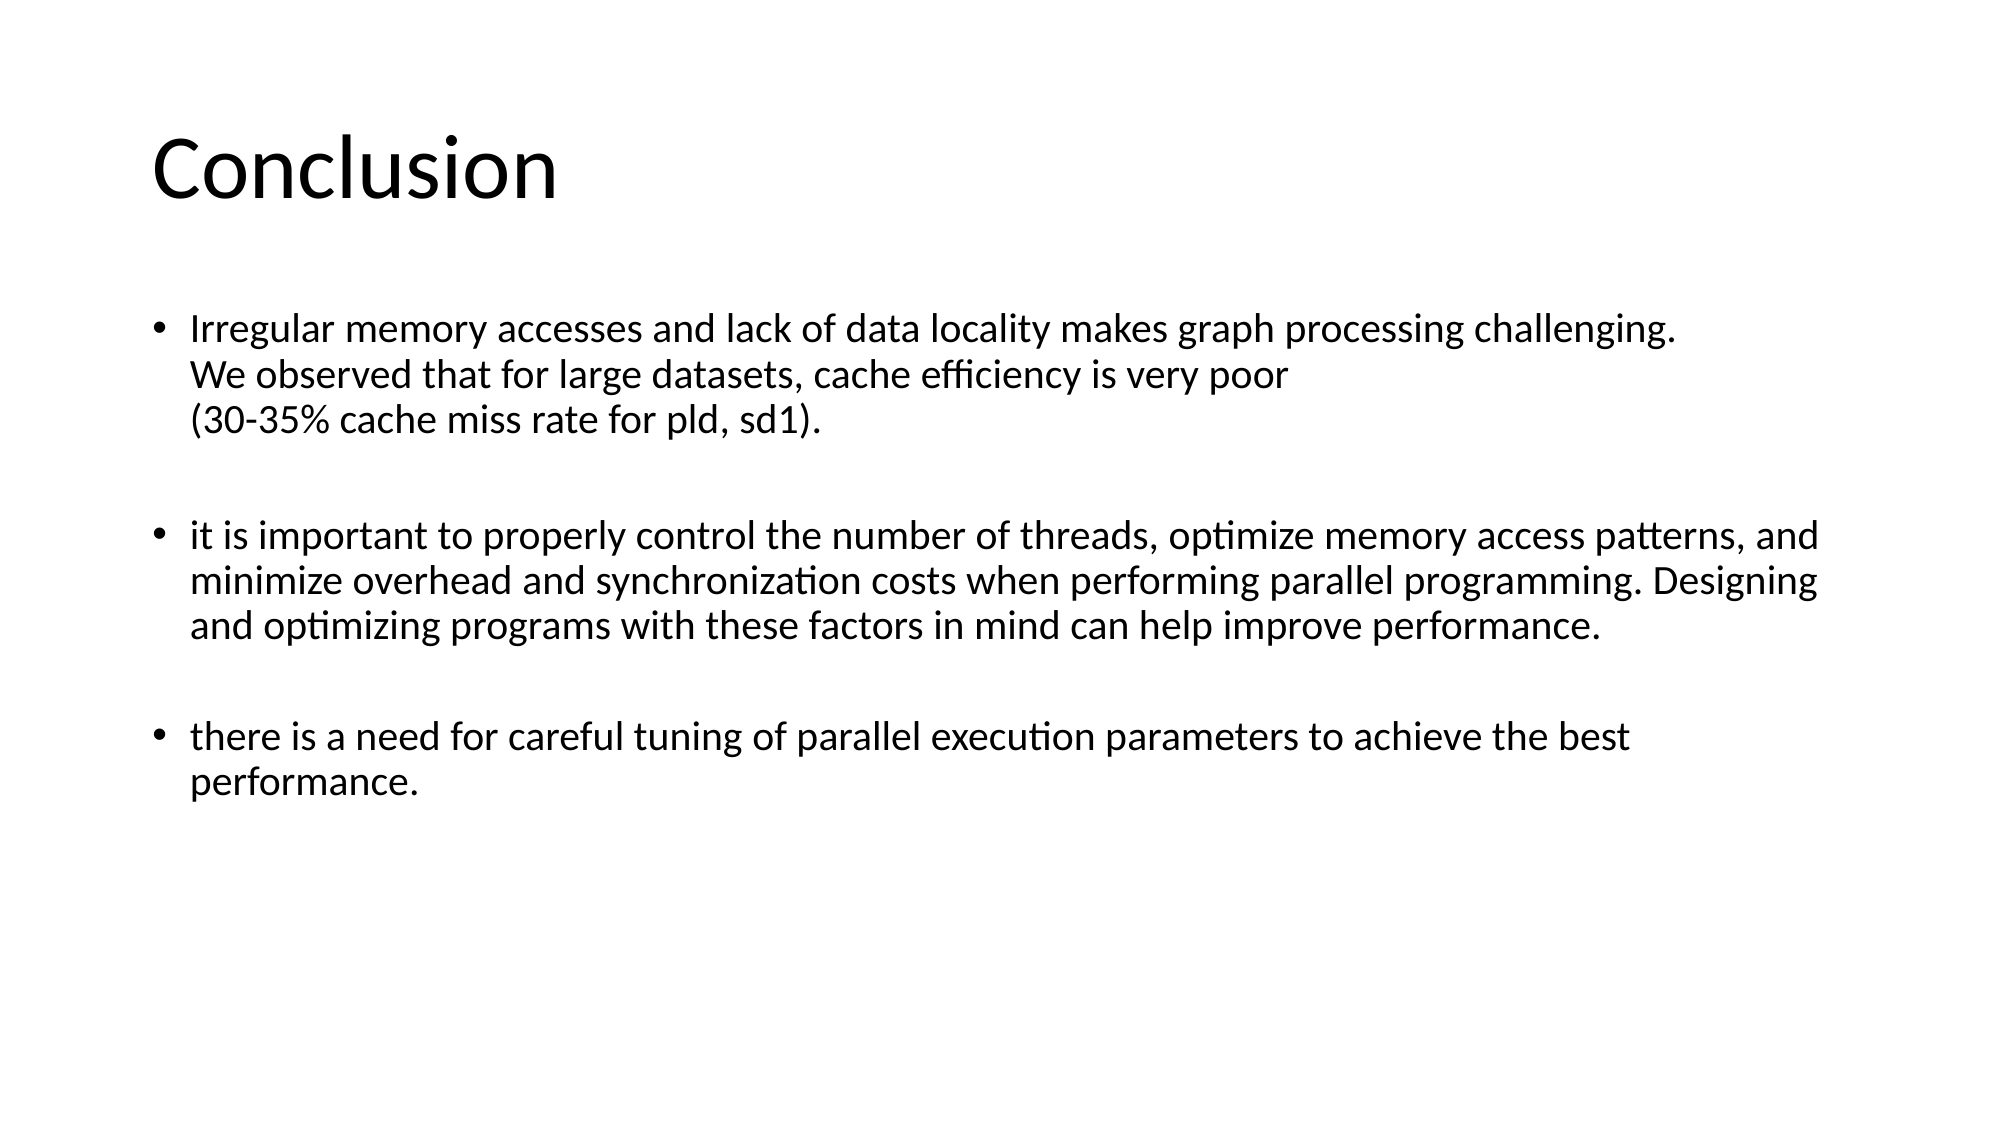

# Conclusion
Irregular memory accesses and lack of data locality makes graph processing challenging.
We observed that for large datasets, cache efficiency is very poor
(30-35% cache miss rate for pld, sd1).
it is important to properly control the number of threads, optimize memory access patterns, and minimize overhead and synchronization costs when performing parallel programming. Designing and optimizing programs with these factors in mind can help improve performance.
there is a need for careful tuning of parallel execution parameters to achieve the best performance.